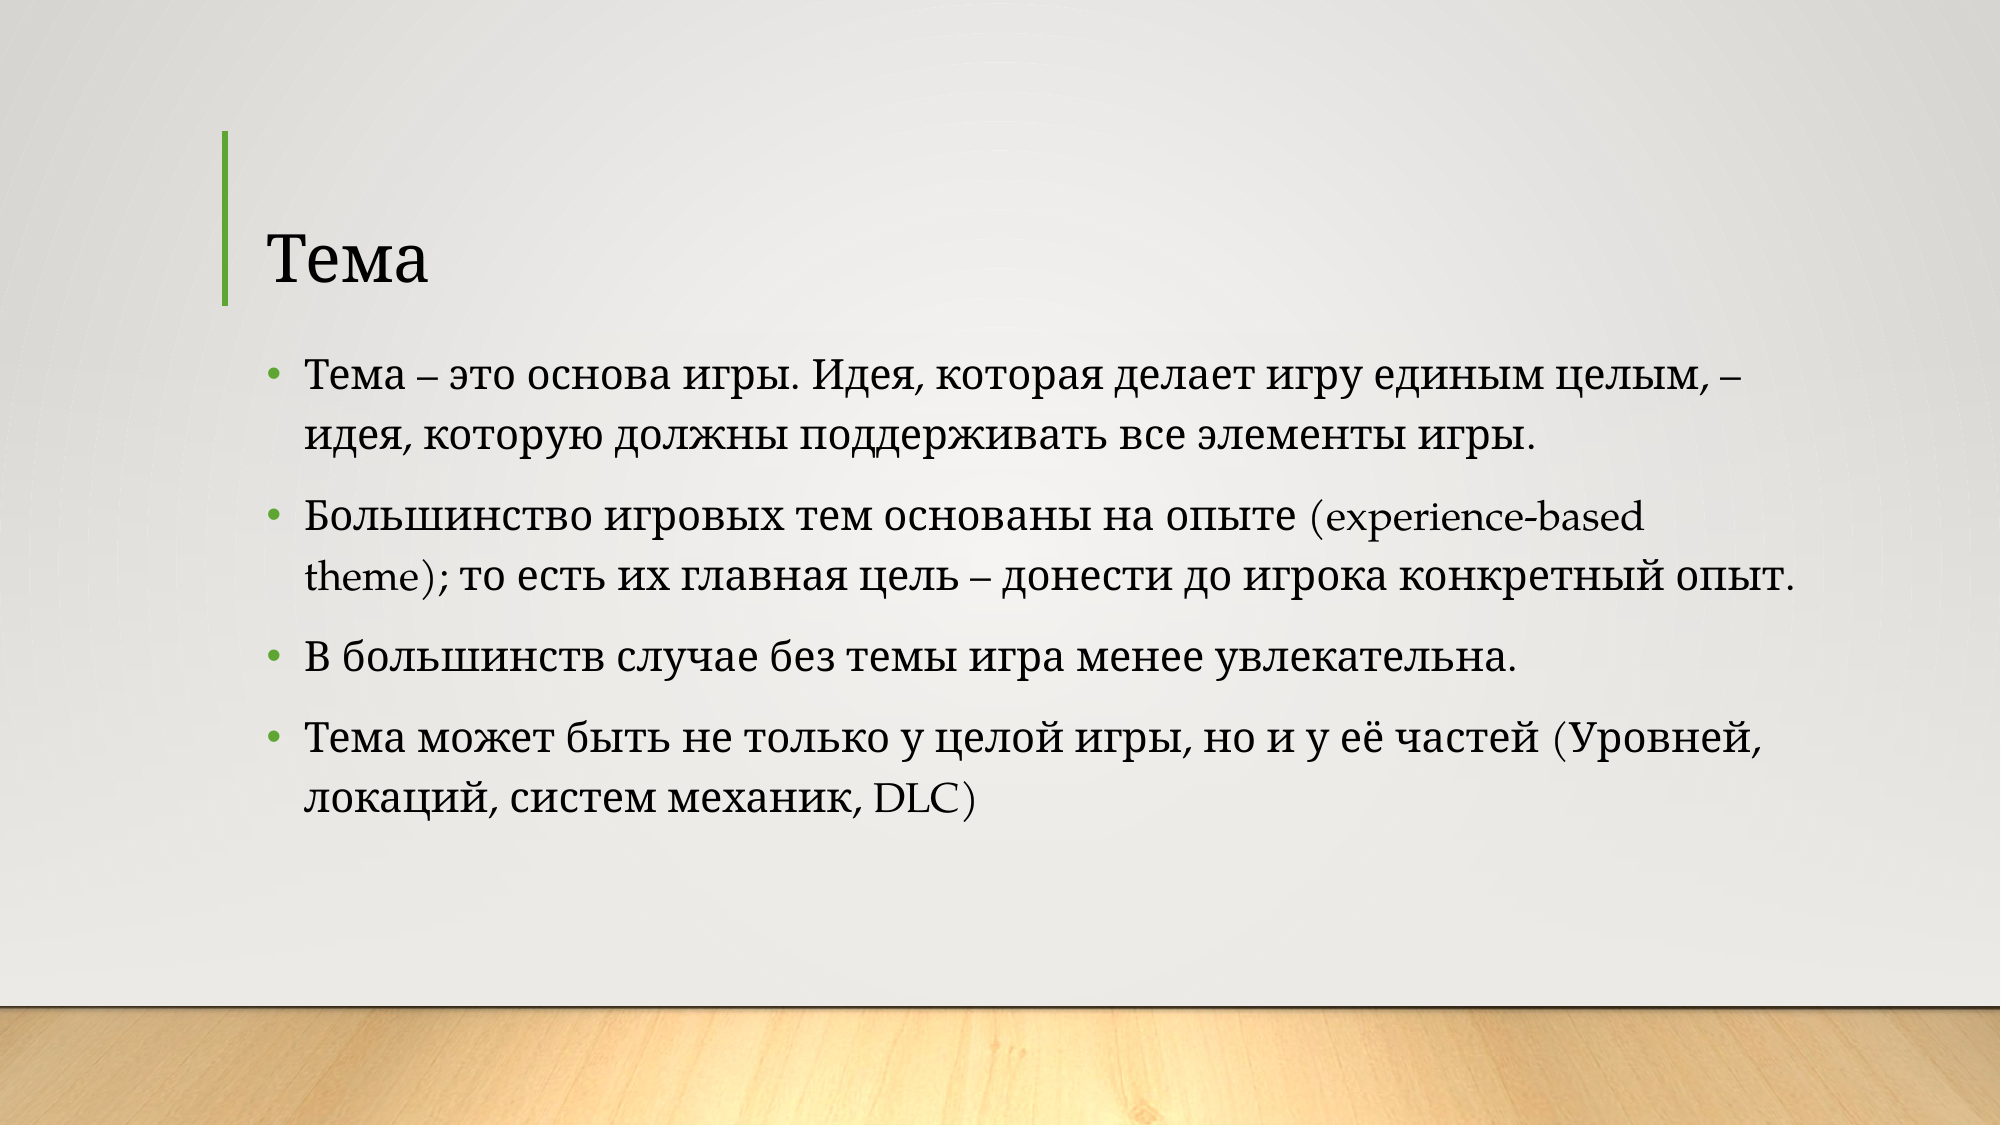

# Тема
Тема – это основа игры. Идея, которая делает игру единым целым, – идея, которую должны поддерживать все элементы игры.
Большинство игровых тем основаны на опыте (experience-based theme); то есть их главная цель – донести до игрока конкретный опыт.
В большинств случае без темы игра менее увлекательна.
Тема может быть не только у целой игры, но и у её частей (Уровней, локаций, систем механик, DLC)